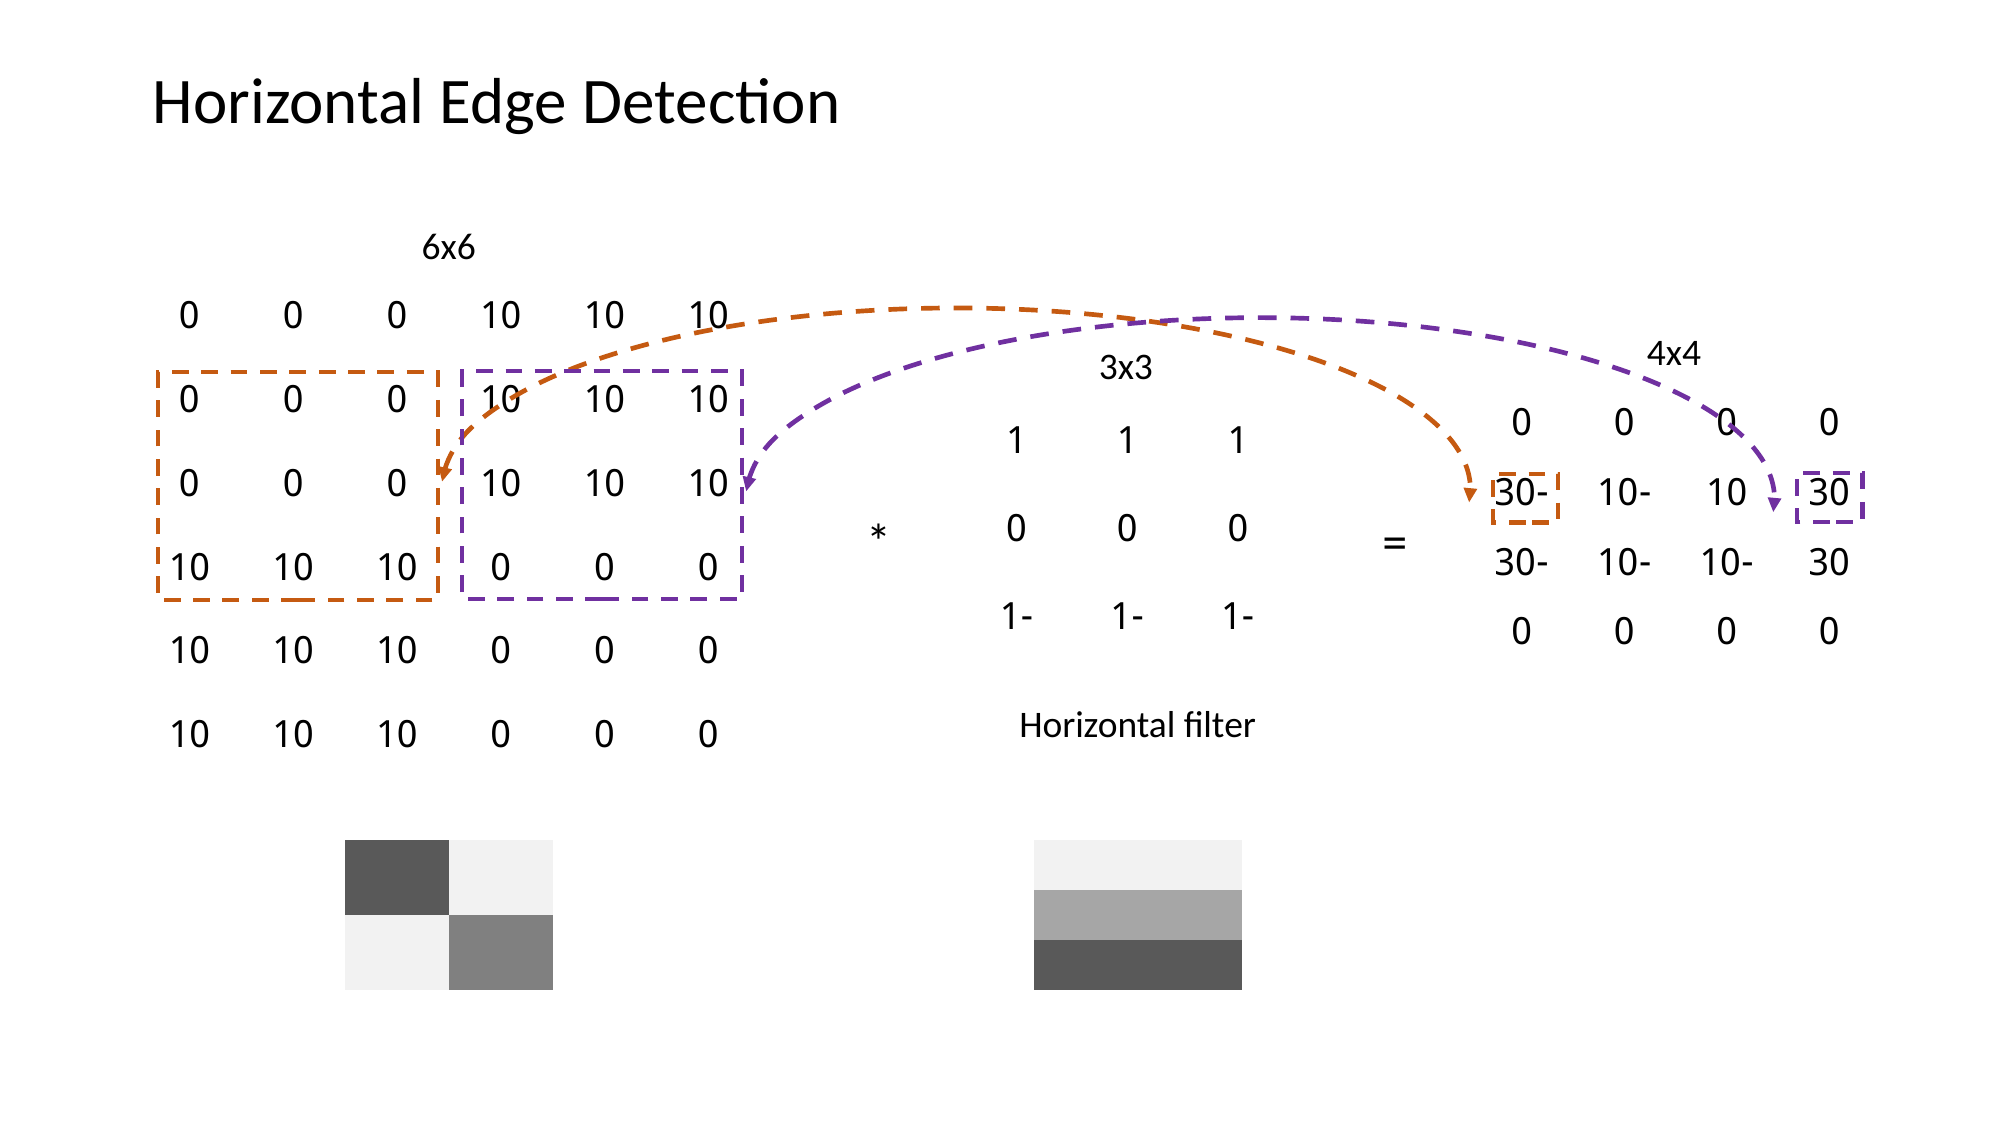

# Horizontal Edge Detection

6x6
| 0 | 0 | 0 | 10 | 10 | 10 |
| --- | --- | --- | --- | --- | --- |
| 0 | 0 | 0 | 10 | 10 | 10 |
| 0 | 0 | 0 | 10 | 10 | 10 |
| 10 | 10 | 10 | 0 | 0 | 0 |
| 10 | 10 | 10 | 0 | 0 | 0 |
| 10 | 10 | 10 | 0 | 0 | 0 |

4x4
3x3
| 0 | 0 | 0 | 0 |
| --- | --- | --- | --- |
| -30 | -10 | 10 | 30 |
| -30 | -10 | -10 | 30 |
| 0 | 0 | 0 | 0 |
| 1 | 1 | 1 |
| --- | --- | --- |
| 0 | 0 | 0 |
| -1 | -1 | -1 |
*
=
Horizontal filter
|  |  |
| --- | --- |
|  |  |
|  |
| --- |
|  |
|  |